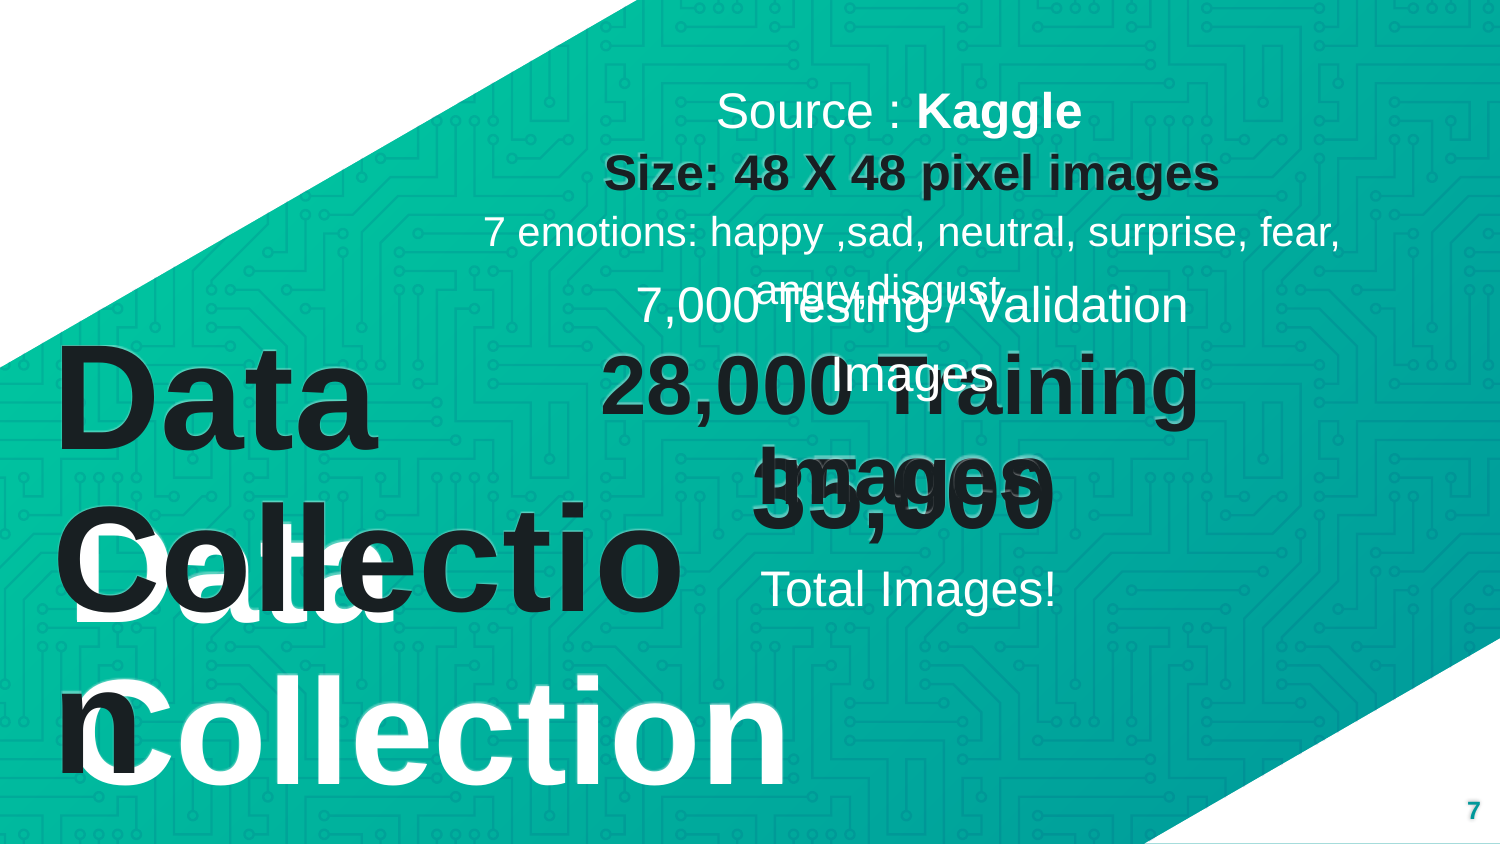

Source : Kaggle
Size: 48 X 48 pixel images
7 emotions: happy ,sad, neutral, surprise, fear, angry,disgust
7,000 Testing / Validation Images
28,000 Training Images
35,000
Total Images!
Data Collection
Data Collection
7